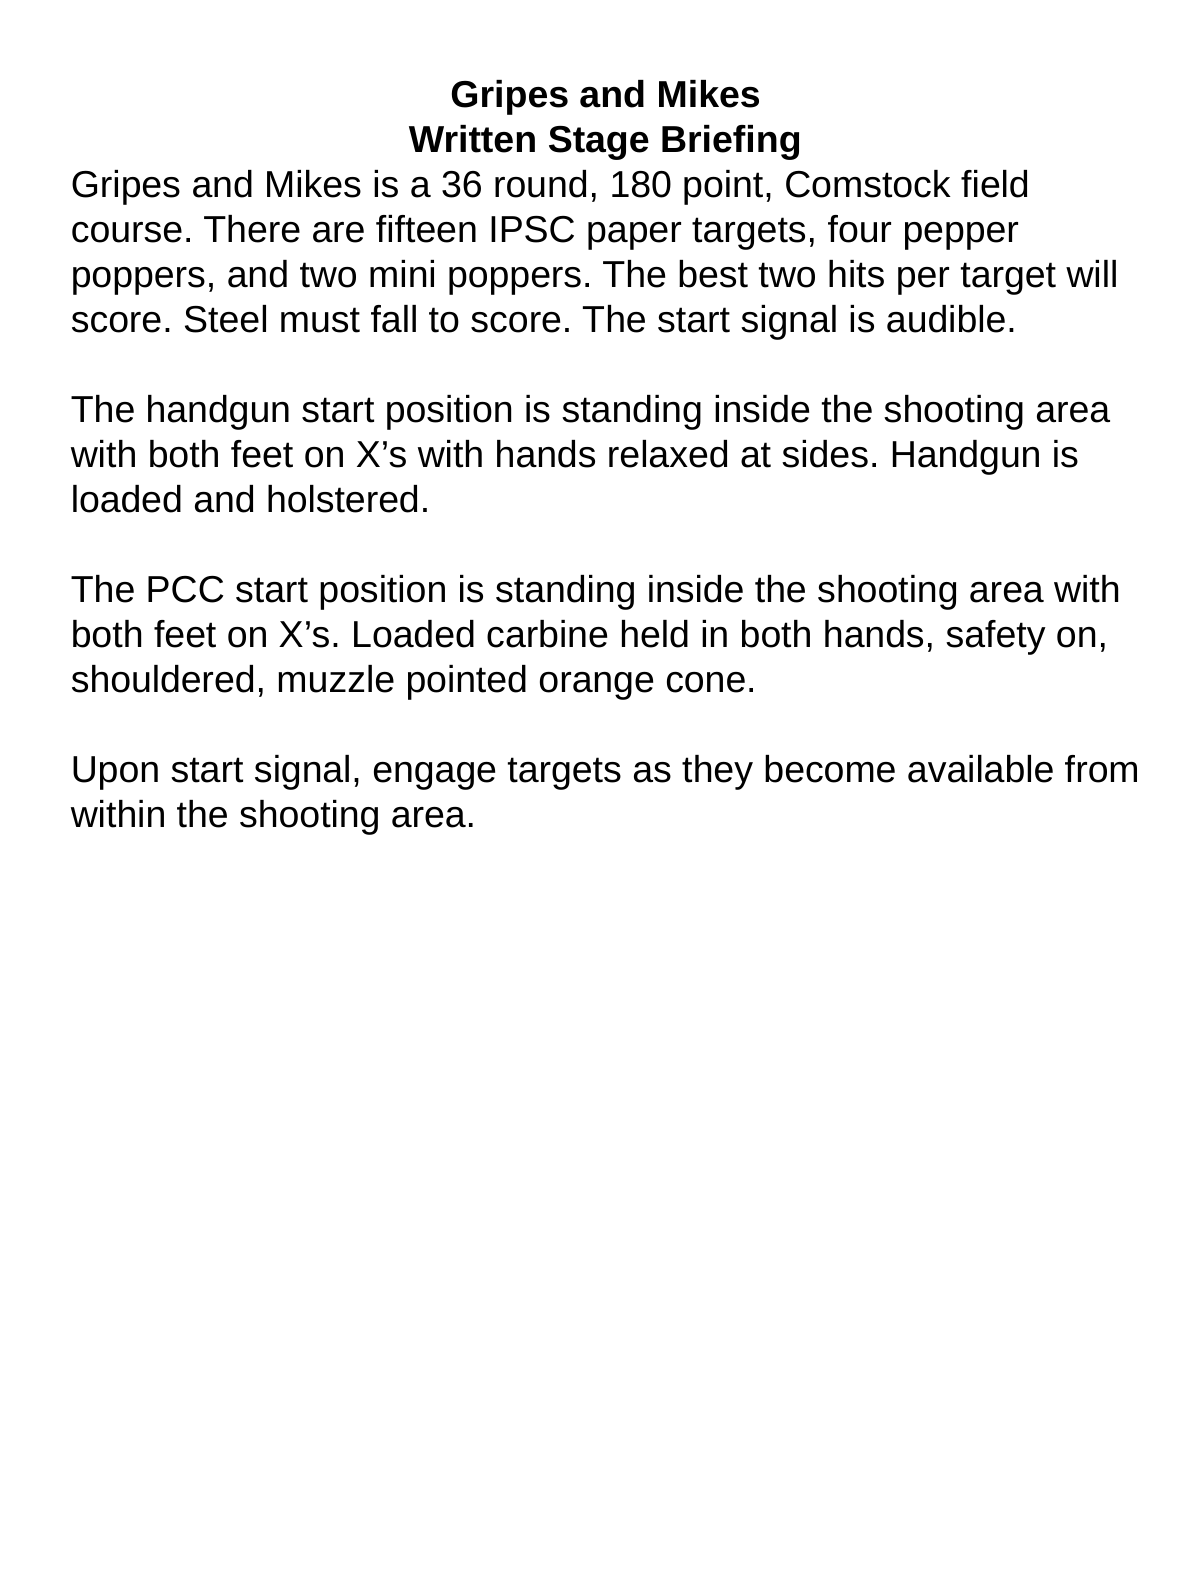

Gripes and Mikes
Written Stage Briefing
Gripes and Mikes is a 36 round, 180 point, Comstock field course. There are fifteen IPSC paper targets, four pepper poppers, and two mini poppers. The best two hits per target will score. Steel must fall to score. The start signal is audible.

The handgun start position is standing inside the shooting area with both feet on X’s with hands relaxed at sides. Handgun is loaded and holstered.

The PCC start position is standing inside the shooting area with both feet on X’s. Loaded carbine held in both hands, safety on, shouldered, muzzle pointed orange cone.

Upon start signal, engage targets as they become available from within the shooting area.